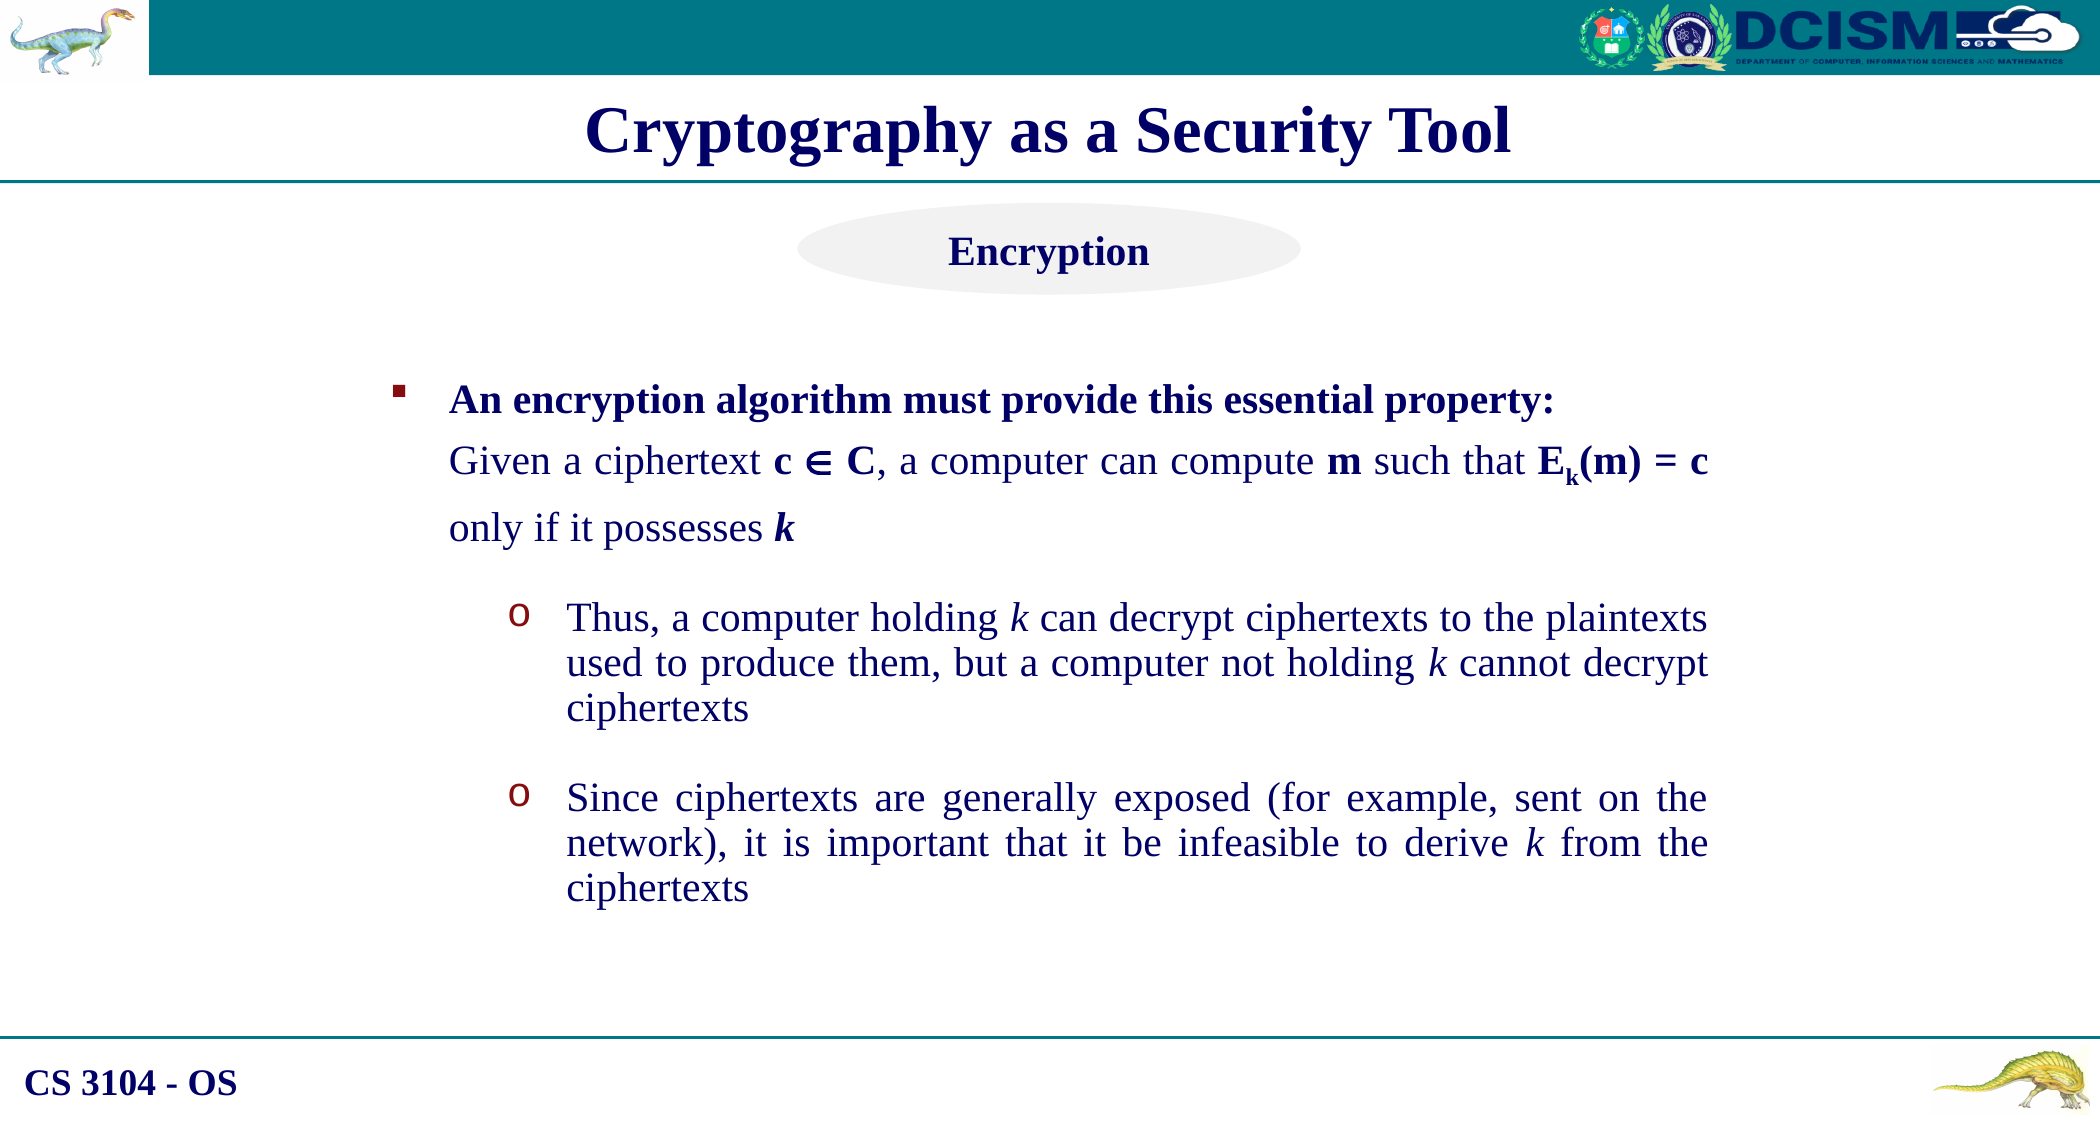

Cryptography as a Security Tool
Encryption
An encryption algorithm must provide this essential property:
Given a ciphertext c ∈ C, a computer can compute m such that Ek(m) = c only if it possesses k

Thus, a computer holding k can decrypt ciphertexts to the plaintexts used to produce them, but a computer not holding k cannot decrypt ciphertexts

Since ciphertexts are generally exposed (for example, sent on the network), it is important that it be infeasible to derive k from the ciphertexts